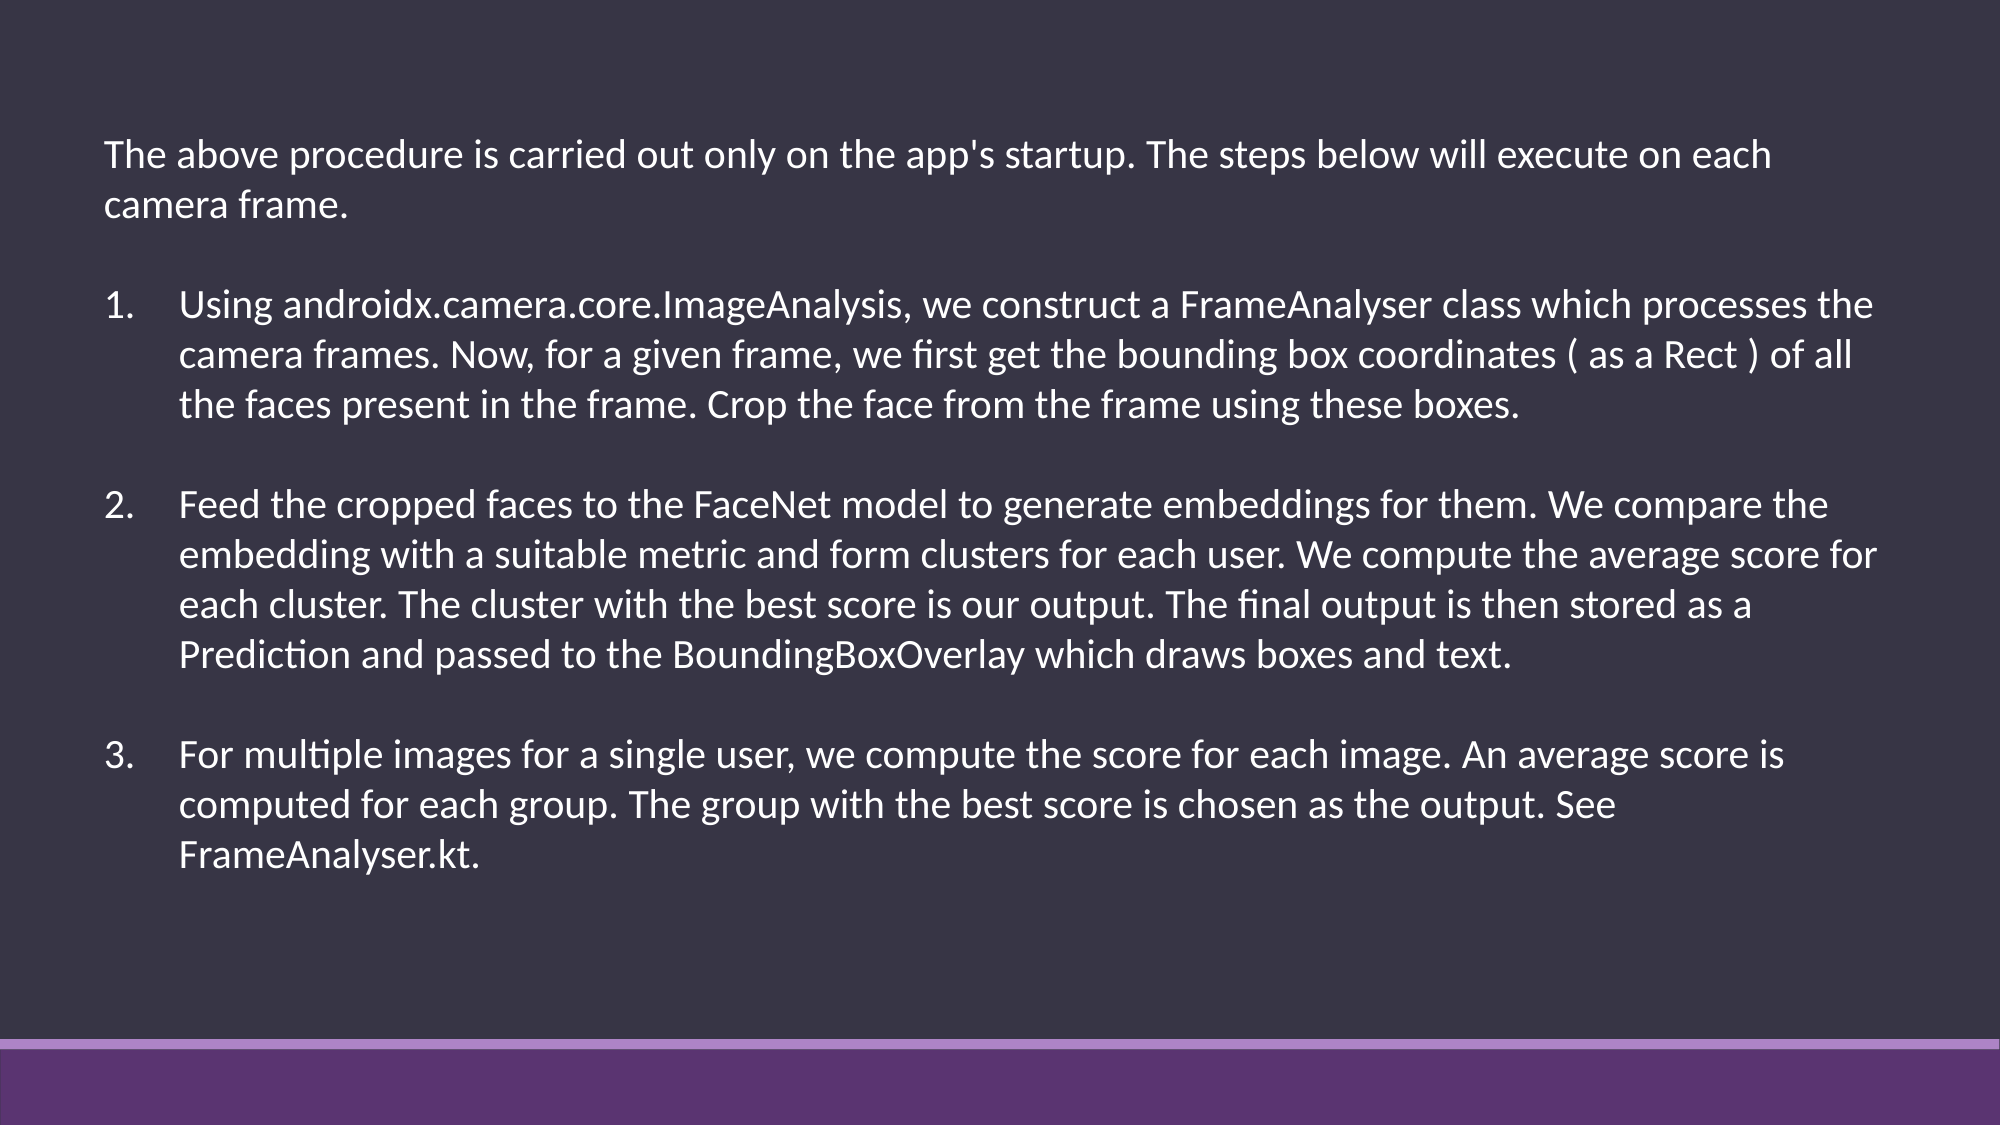

The above procedure is carried out only on the app's startup. The steps below will execute on each camera frame.

Using androidx.camera.core.ImageAnalysis, we construct a FrameAnalyser class which processes the camera frames. Now, for a given frame, we first get the bounding box coordinates ( as a Rect ) of all the faces present in the frame. Crop the face from the frame using these boxes.

Feed the cropped faces to the FaceNet model to generate embeddings for them. We compare the embedding with a suitable metric and form clusters for each user. We compute the average score for each cluster. The cluster with the best score is our output. The final output is then stored as a Prediction and passed to the BoundingBoxOverlay which draws boxes and text.

For multiple images for a single user, we compute the score for each image. An average score is computed for each group. The group with the best score is chosen as the output. See FrameAnalyser.kt.